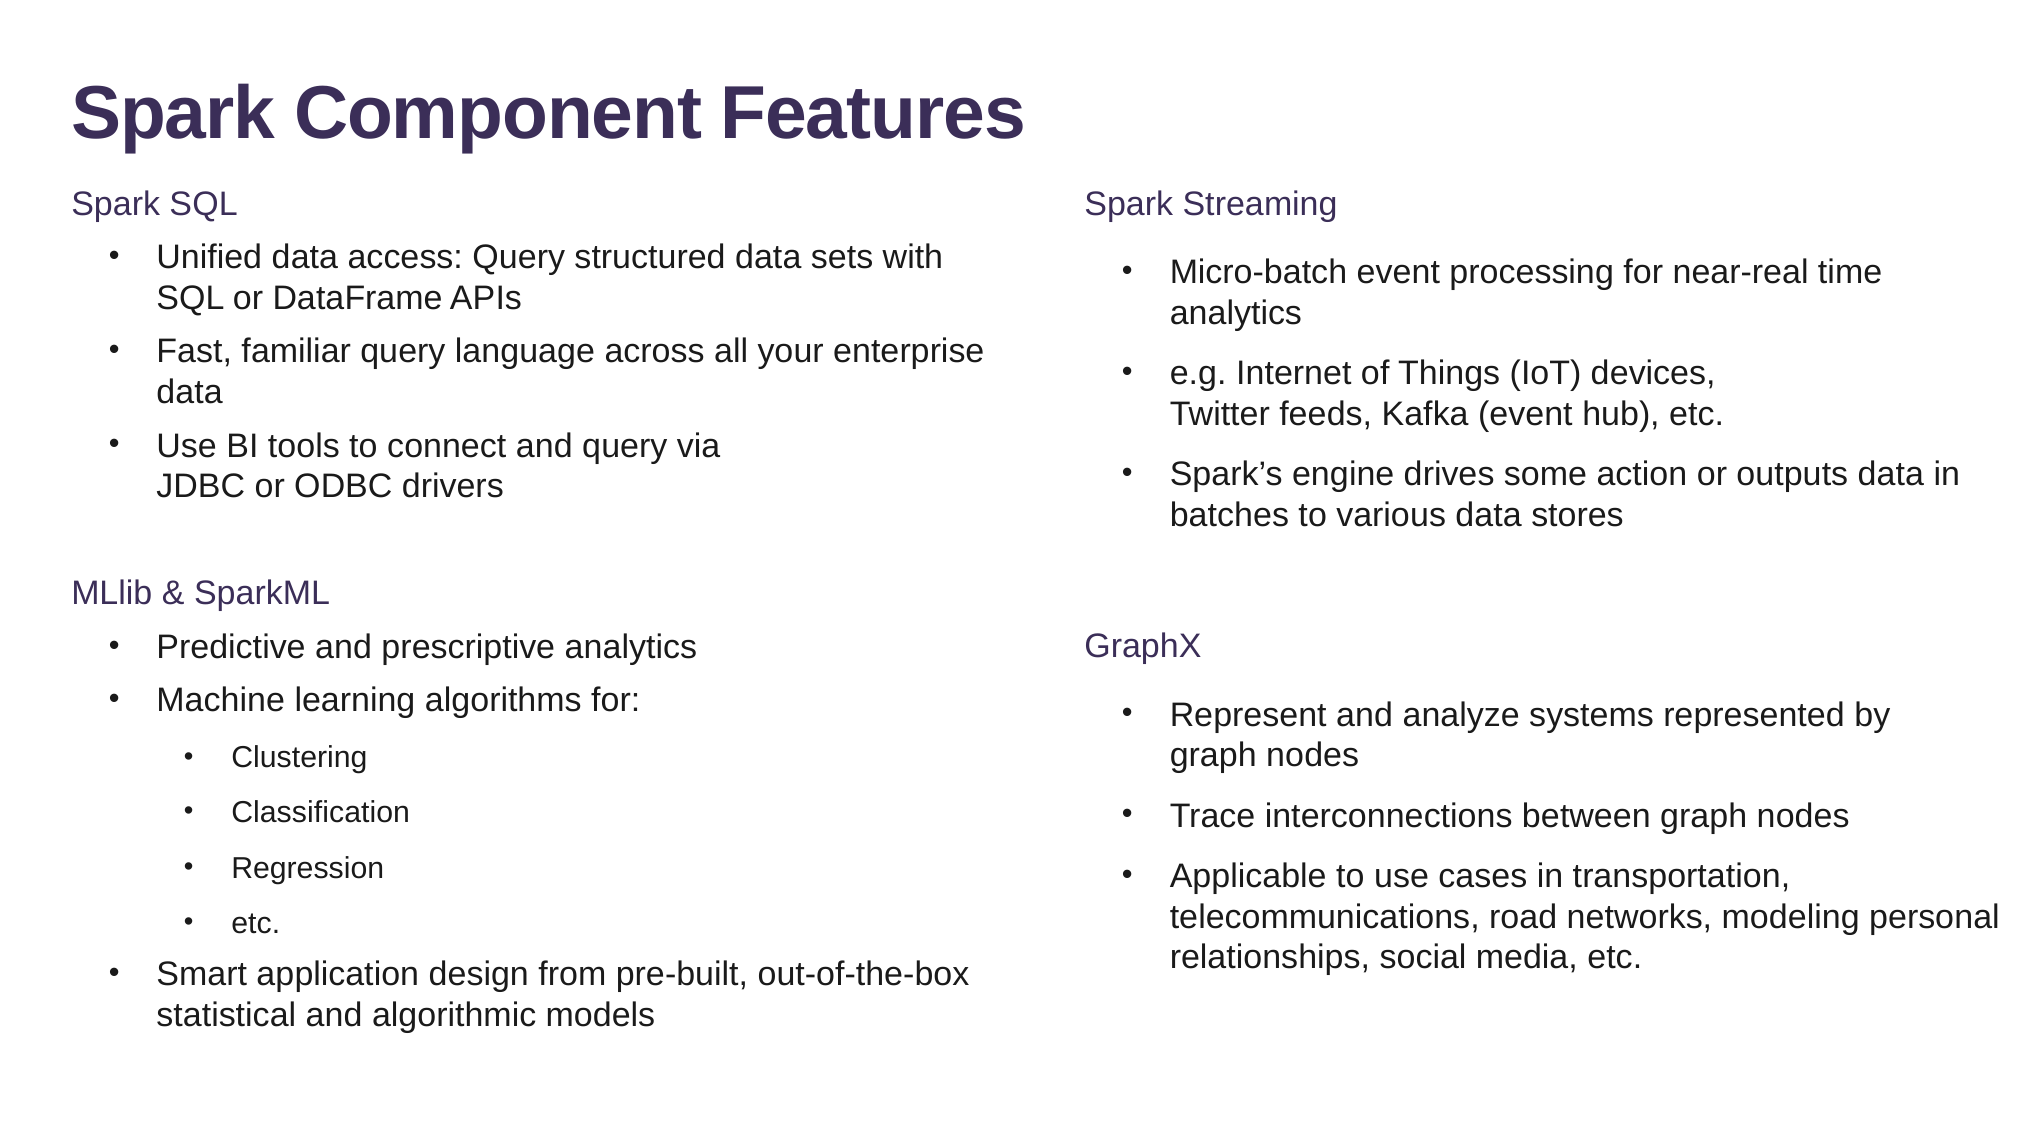

# Spark Component Features
Spark Streaming
Micro-batch event processing for near-real time analytics
e.g. Internet of Things (IoT) devices,
Twitter feeds, Kafka (event hub), etc.
Spark’s engine drives some action or outputs data in batches to various data stores

GraphX
Represent and analyze systems represented by
graph nodes
Trace interconnections between graph nodes
Applicable to use cases in transportation, telecommunications, road networks, modeling personal relationships, social media, etc.

Spark SQL
Unified data access: Query structured data sets with SQL or DataFrame APIs
Fast, familiar query language across all your enterprise data
Use BI tools to connect and query via
JDBC or ODBC drivers

MLlib & SparkML
Predictive and prescriptive analytics
Machine learning algorithms for:
Clustering
Classification
Regression
etc.
Smart application design from pre-built, out-of-the-box statistical and algorithmic models